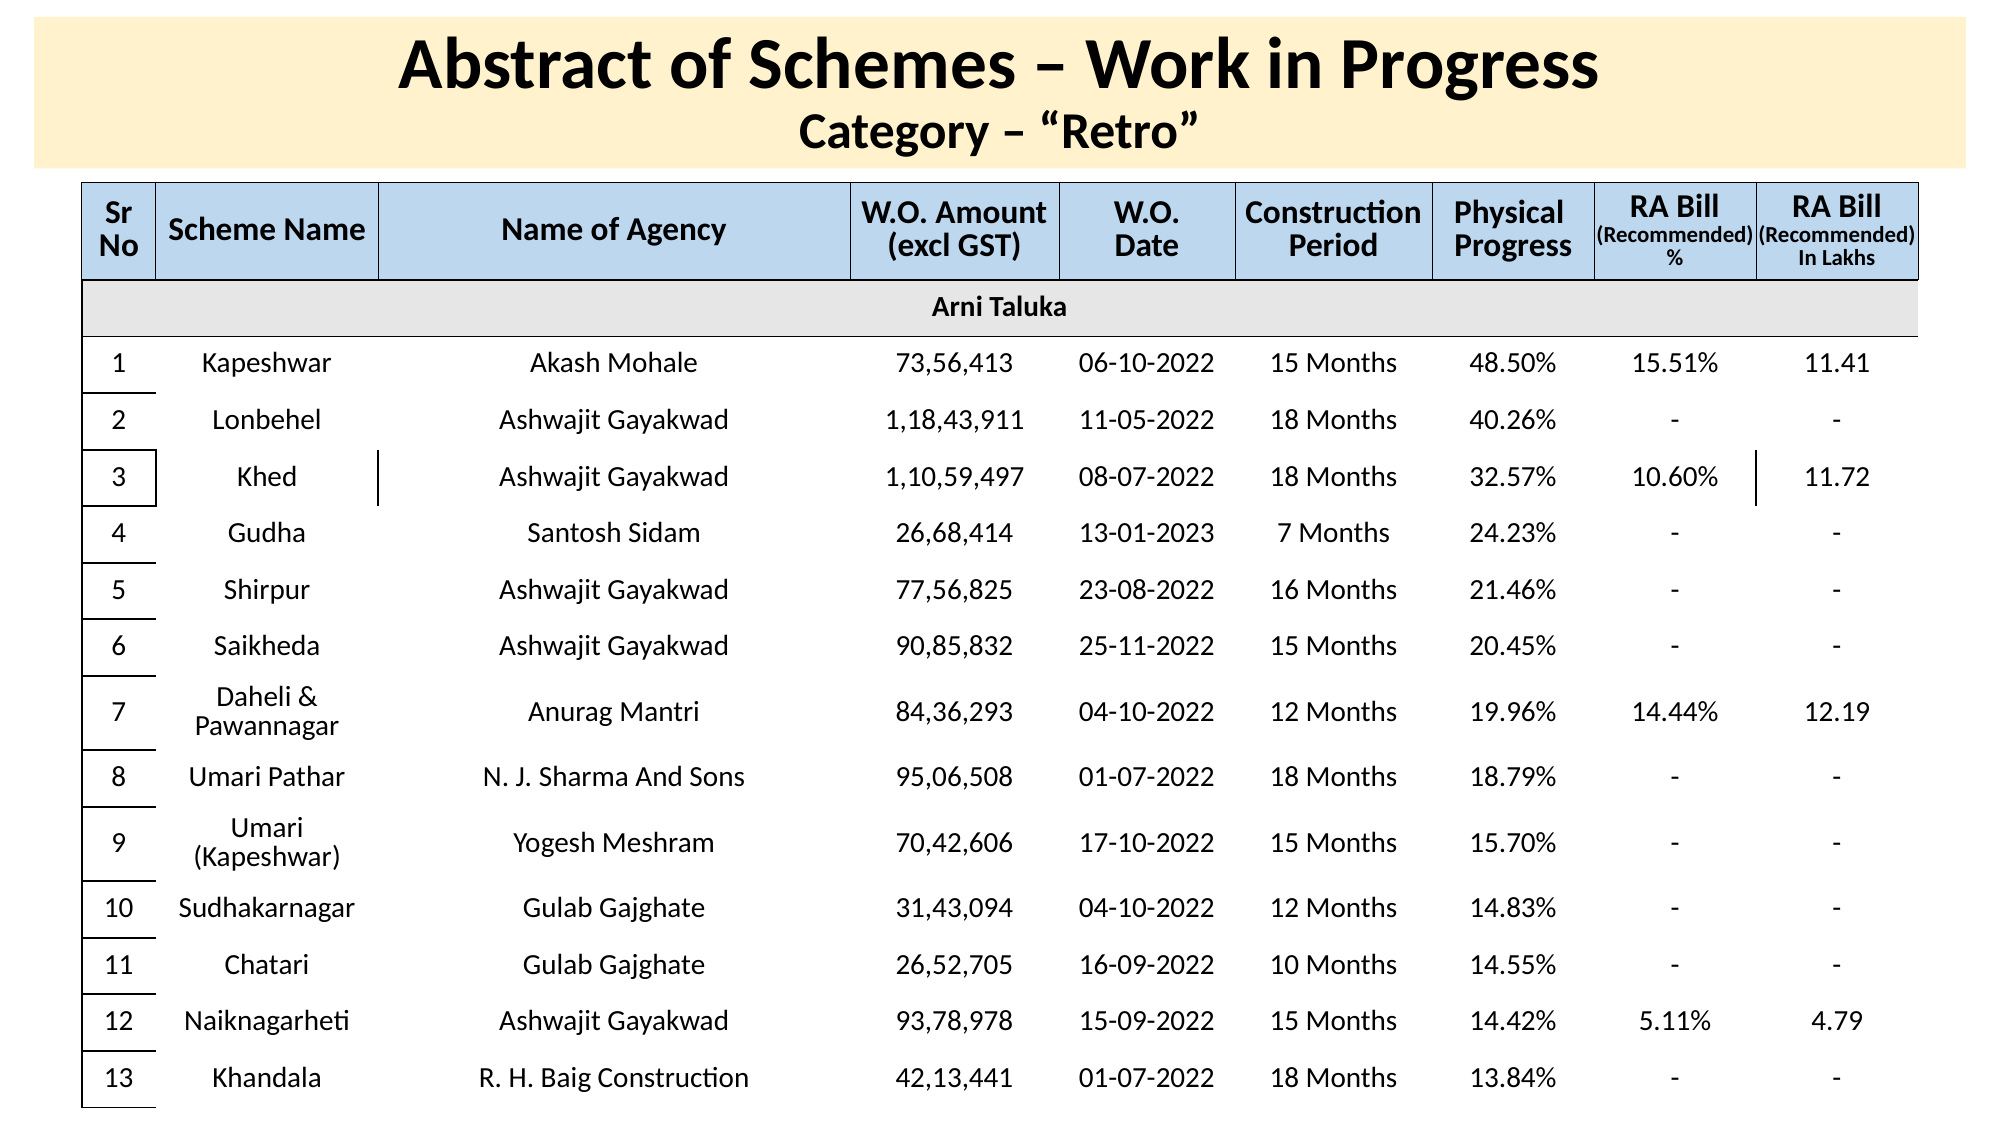

# Abstract of Schemes – Work in Progress Category – “Retro”
| Sr No | Scheme Name | Name of Agency | W.O. Amount (excl GST) | W.O. Date | Construction Period | Physical Progress | RA Bill (Recommended) % | RA Bill (Recommended) In Lakhs |
| --- | --- | --- | --- | --- | --- | --- | --- | --- |
| Arni Taluka | Arni Taluka |  |  |  |  |  |  |  |
| --- | --- | --- | --- | --- | --- | --- | --- | --- |
| 1 | Kapeshwar | Akash Mohale | 73,56,413 | 06-10-2022 | 15 Months | 48.50% | 15.51% | 11.41 |
| 2 | Lonbehel | Ashwajit Gayakwad | 1,18,43,911 | 11-05-2022 | 18 Months | 40.26% | - | - |
| 3 | Khed | Ashwajit Gayakwad | 1,10,59,497 | 08-07-2022 | 18 Months | 32.57% | 10.60% | 11.72 |
| 4 | Gudha | Santosh Sidam | 26,68,414 | 13-01-2023 | 7 Months | 24.23% | - | - |
| 5 | Shirpur | Ashwajit Gayakwad | 77,56,825 | 23-08-2022 | 16 Months | 21.46% | - | - |
| 6 | Saikheda | Ashwajit Gayakwad | 90,85,832 | 25-11-2022 | 15 Months | 20.45% | - | - |
| 7 | Daheli & Pawannagar | Anurag Mantri | 84,36,293 | 04-10-2022 | 12 Months | 19.96% | 14.44% | 12.19 |
| 8 | Umari Pathar | N. J. Sharma And Sons | 95,06,508 | 01-07-2022 | 18 Months | 18.79% | - | - |
| 9 | Umari (Kapeshwar) | Yogesh Meshram | 70,42,606 | 17-10-2022 | 15 Months | 15.70% | - | - |
| 10 | Sudhakarnagar | Gulab Gajghate | 31,43,094 | 04-10-2022 | 12 Months | 14.83% | - | - |
| 11 | Chatari | Gulab Gajghate | 26,52,705 | 16-09-2022 | 10 Months | 14.55% | - | - |
| 12 | Naiknagarheti | Ashwajit Gayakwad | 93,78,978 | 15-09-2022 | 15 Months | 14.42% | 5.11% | 4.79 |
| 13 | Khandala | R. H. Baig Construction | 42,13,441 | 01-07-2022 | 18 Months | 13.84% | - | - |